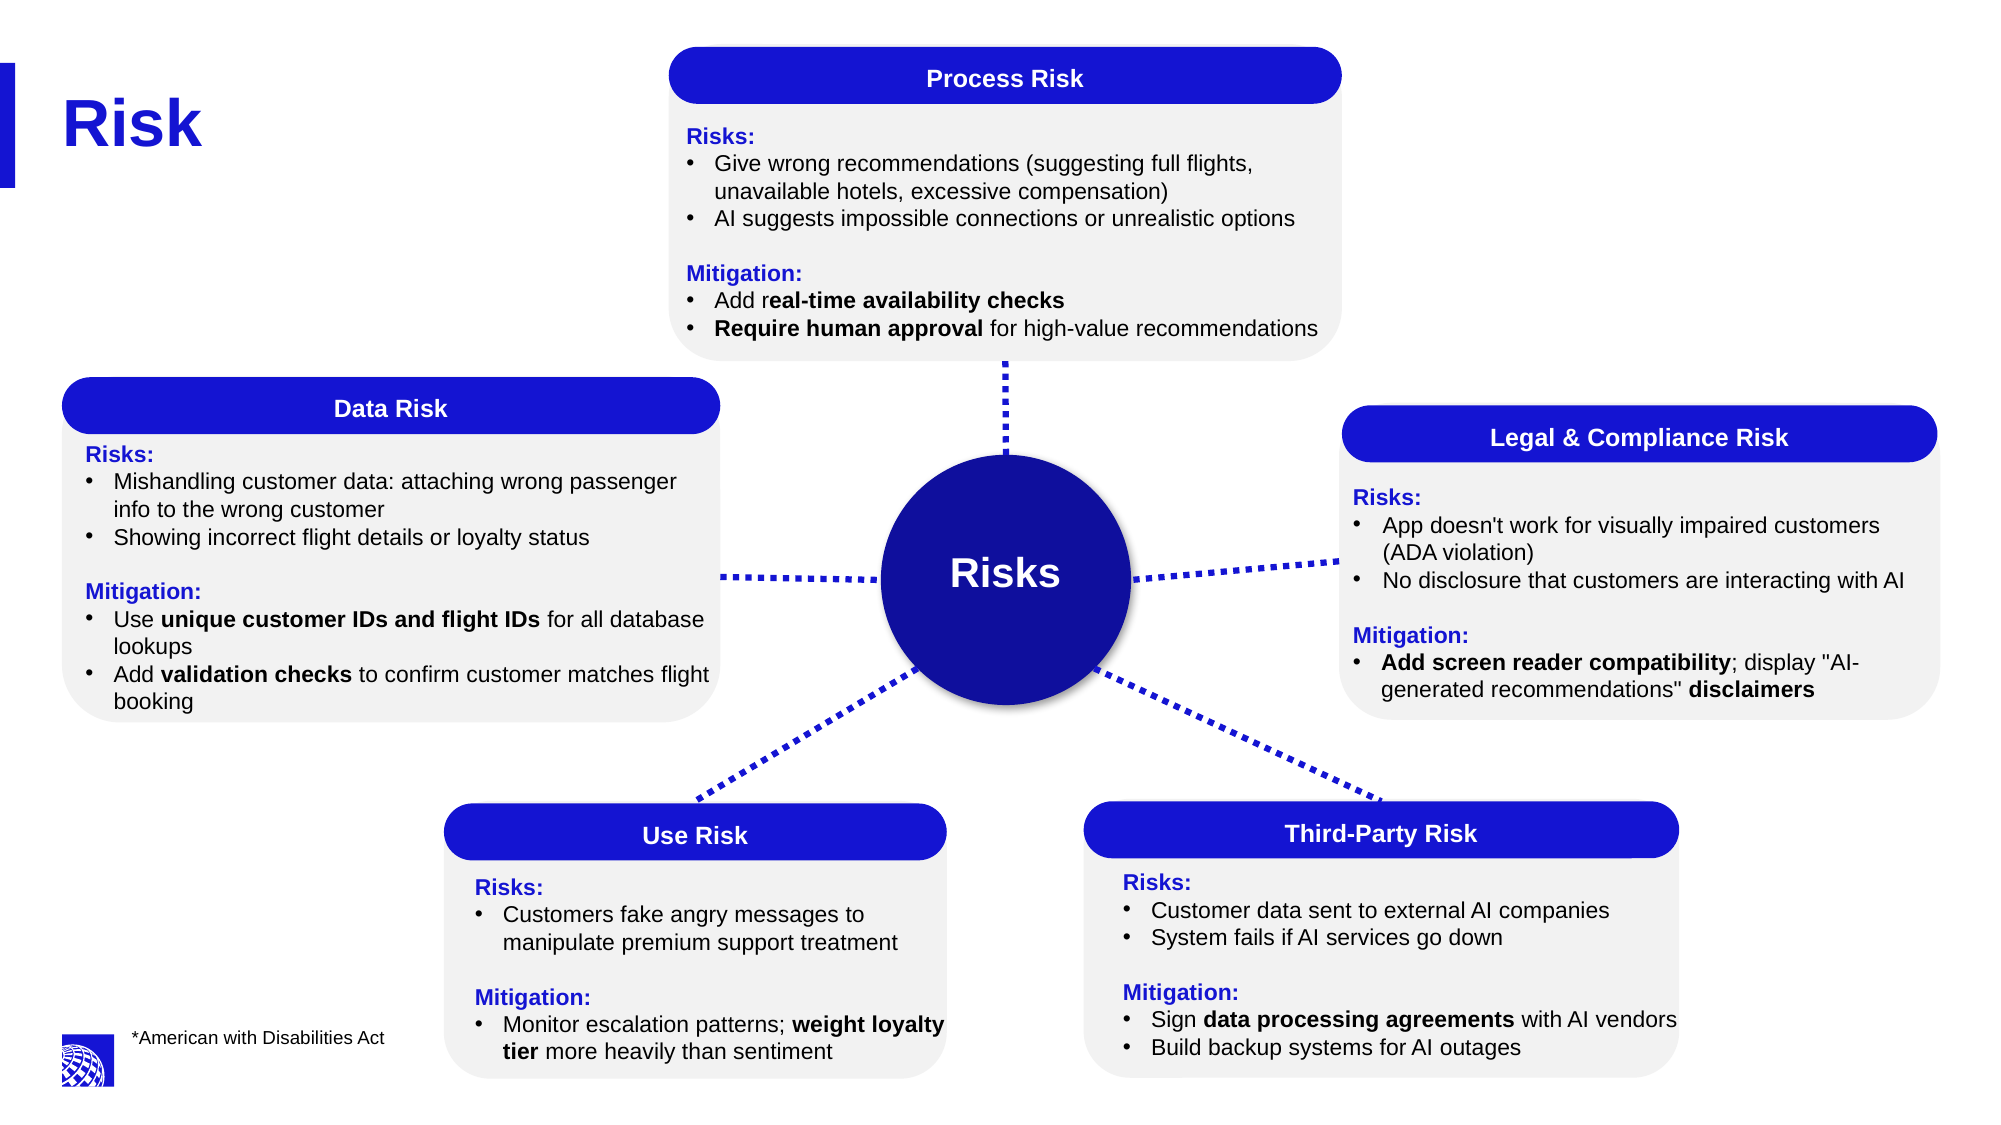

Process Risk
Risks:
Give wrong recommendations (suggesting full flights, unavailable hotels, excessive compensation)
AI suggests impossible connections or unrealistic options

Mitigation:
Add real-time availability checks
Require human approval for high-value recommendations
# Risk

Data Risk

Legal & Compliance Risk
Risks:
Mishandling customer data: attaching wrong passenger info to the wrong customer
Showing incorrect flight details or loyalty status

Mitigation:
Use unique customer IDs and flight IDs for all database lookups
Add validation checks to confirm customer matches flight booking

Risks:
App doesn't work for visually impaired customers (ADA violation)
No disclosure that customers are interacting with AI

Mitigation:
Add screen reader compatibility; display "AI-generated recommendations" disclaimers
Risks

Third-Party Risk
Use Risk
Risks:
Customer data sent to external AI companies
System fails if AI services go down

Mitigation:
Sign data processing agreements with AI vendors
Build backup systems for AI outages
Risks:
Customers fake angry messages to manipulate premium support treatment

Mitigation:
Monitor escalation patterns; weight loyalty tier more heavily than sentiment
*American with Disabilities Act